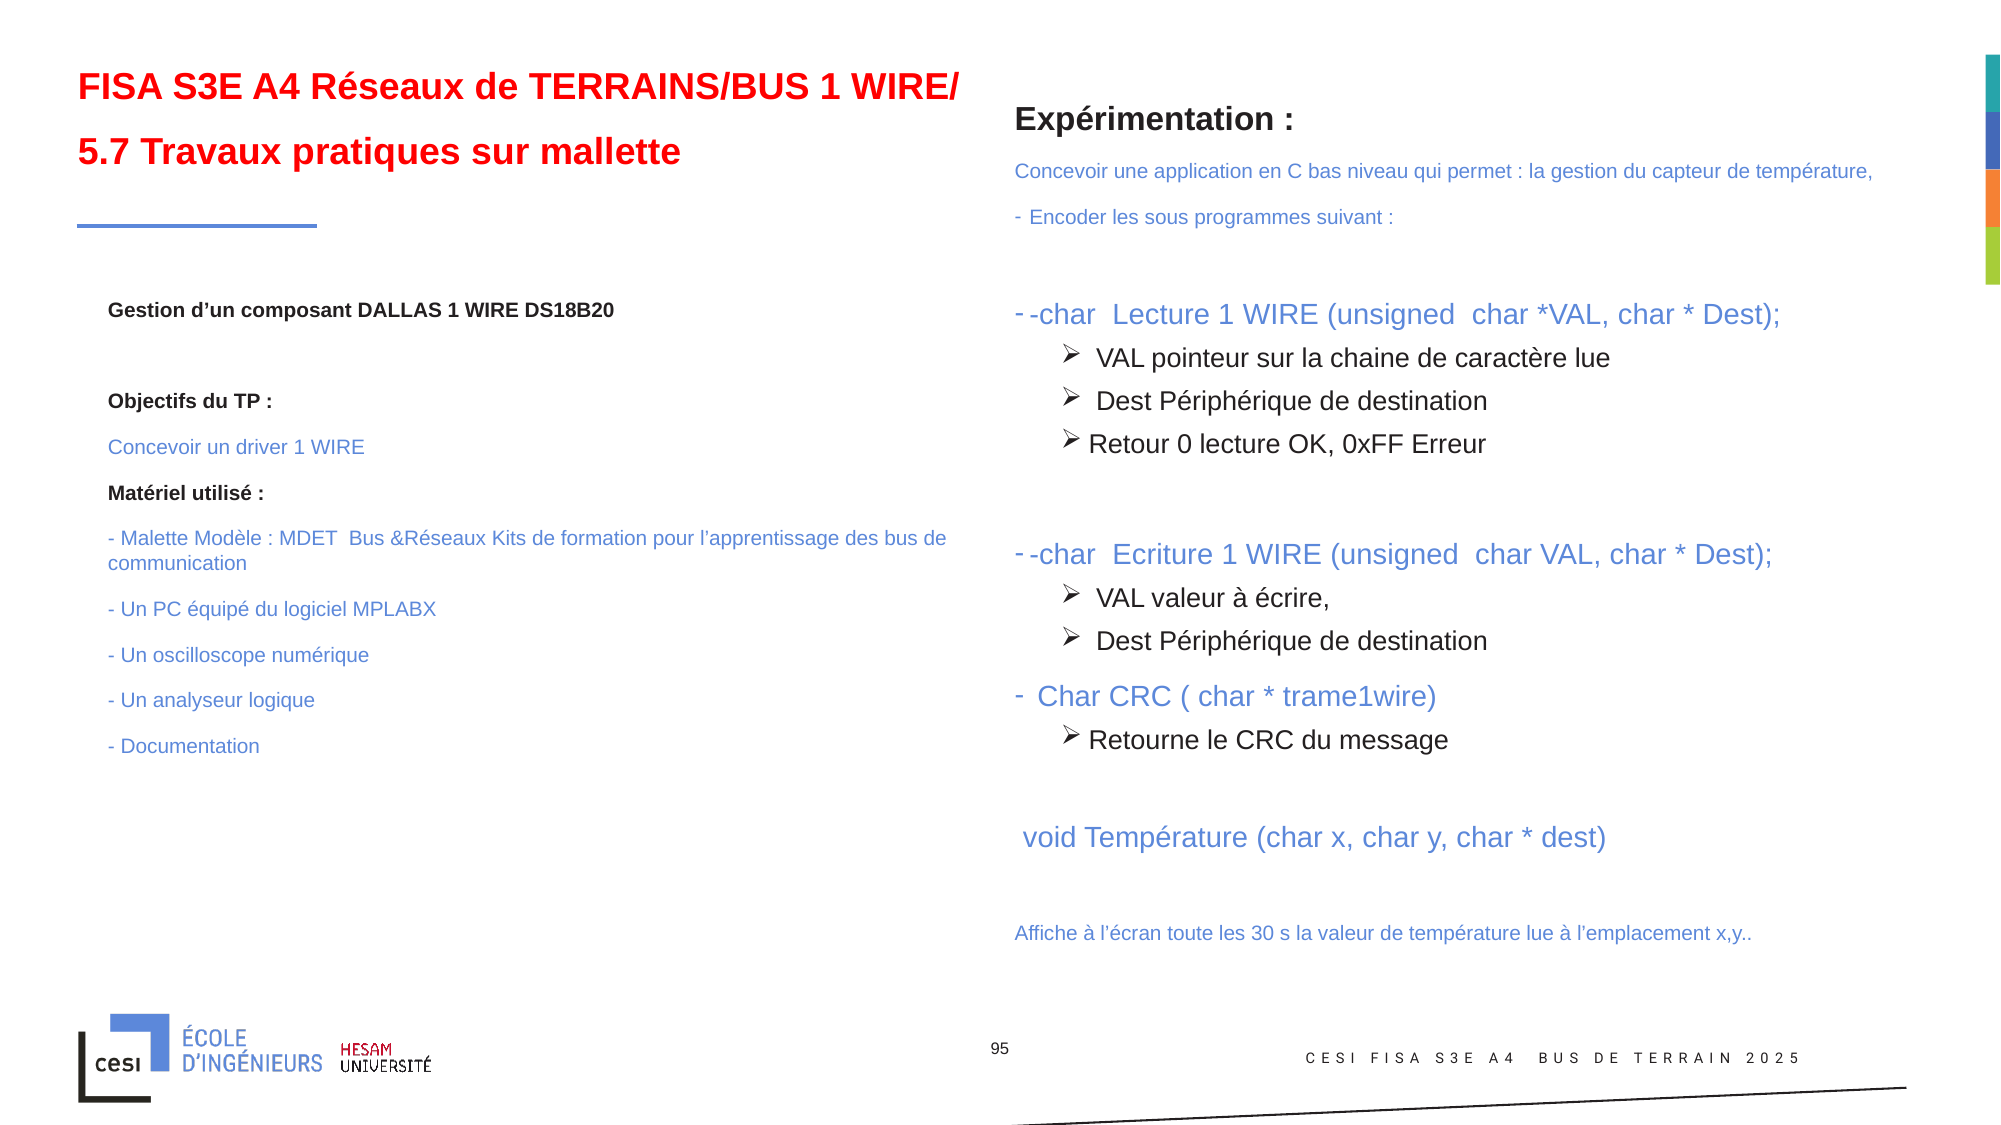

FISA S3E A4 Réseaux de TERRAINS/BUS 1 WIRE/

5.7 Travaux pratiques sur mallette
Expérimentation :
Concevoir une application en C bas niveau qui permet : la gestion du capteur de température,
Encoder les sous programmes suivant :

-char  Lecture 1 WIRE (unsigned  char *VAL, char * Dest);
 VAL pointeur sur la chaine de caractère lue
 Dest Périphérique de destination
Retour 0 lecture OK, 0xFF Erreur

-char  Ecriture 1 WIRE (unsigned  char VAL, char * Dest);
 VAL valeur à écrire,
 Dest Périphérique de destination
 Char CRC ( char * trame1wire)
Retourne le CRC du message

 void Température (char x, char y, char * dest)

Affiche à l’écran toute les 30 s la valeur de température lue à l’emplacement x,y..

Gestion d’un composant DALLAS 1 WIRE DS18B20

Objectifs du TP :
Concevoir un driver 1 WIRE
Matériel utilisé :
- Malette Modèle : MDET  Bus &Réseaux Kits de formation pour l’apprentissage des bus de communication
- Un PC équipé du logiciel MPLABX
- Un oscilloscope numérique
- Un analyseur logique
- Documentation

CESI FISA S3E A4  Bus de Terrain 2025
95